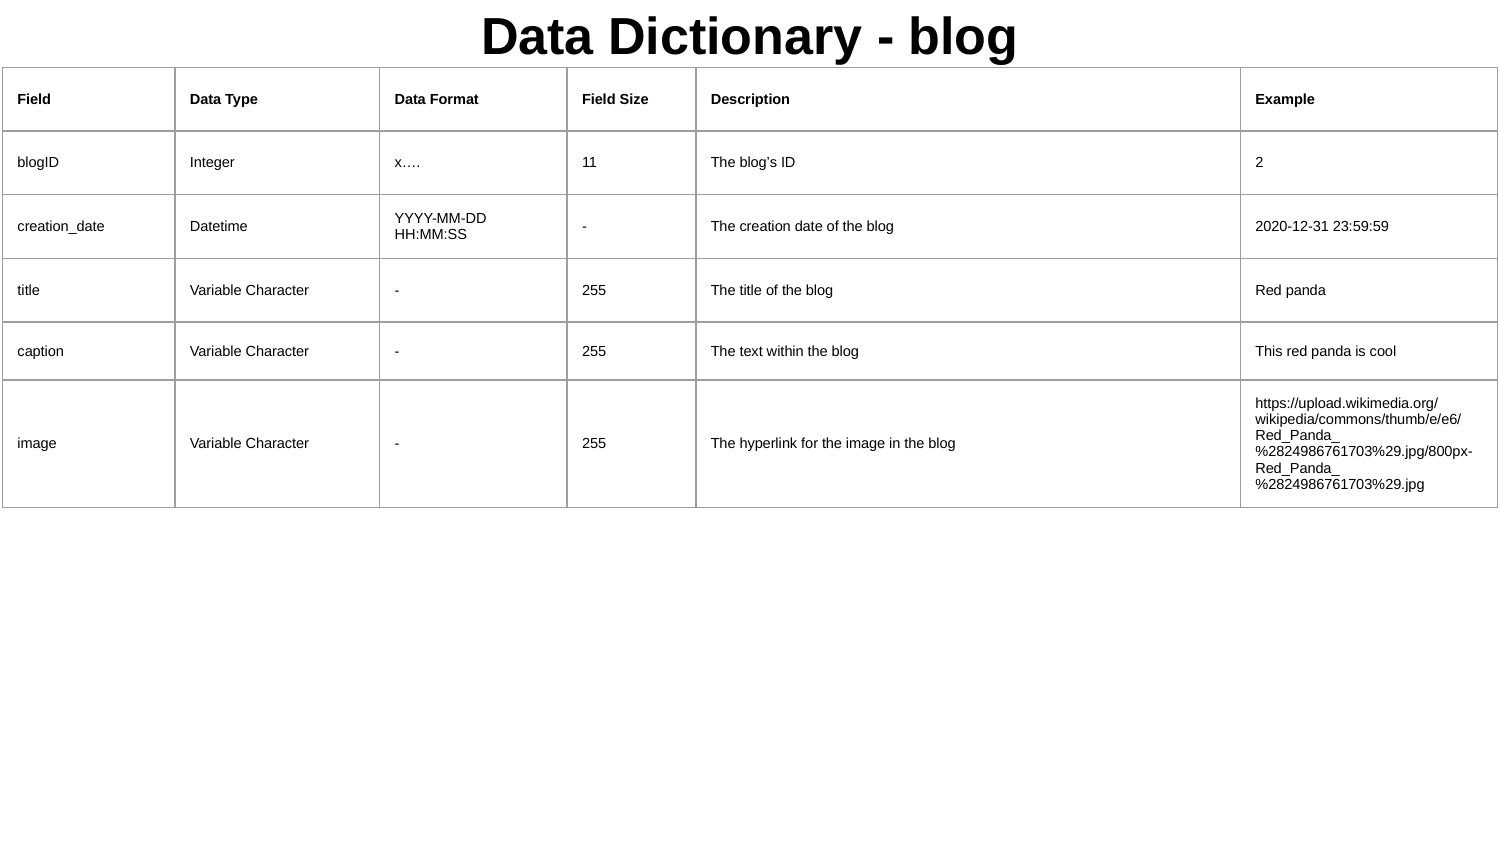

# Data Dictionary - blog
| Field | Data Type | Data Format | Field Size | Description | Example |
| --- | --- | --- | --- | --- | --- |
| blogID | Integer | x…. | 11 | The blog’s ID | 2 |
| creation\_date | Datetime | YYYY-MM-DD HH:MM:SS | - | The creation date of the blog | 2020-12-31 23:59:59 |
| title | Variable Character | - | 255 | The title of the blog | Red panda |
| caption | Variable Character | - | 255 | The text within the blog | This red panda is cool |
| image | Variable Character | - | 255 | The hyperlink for the image in the blog | https://upload.wikimedia.org/wikipedia/commons/thumb/e/e6/Red\_Panda\_%2824986761703%29.jpg/800px-Red\_Panda\_%2824986761703%29.jpg |